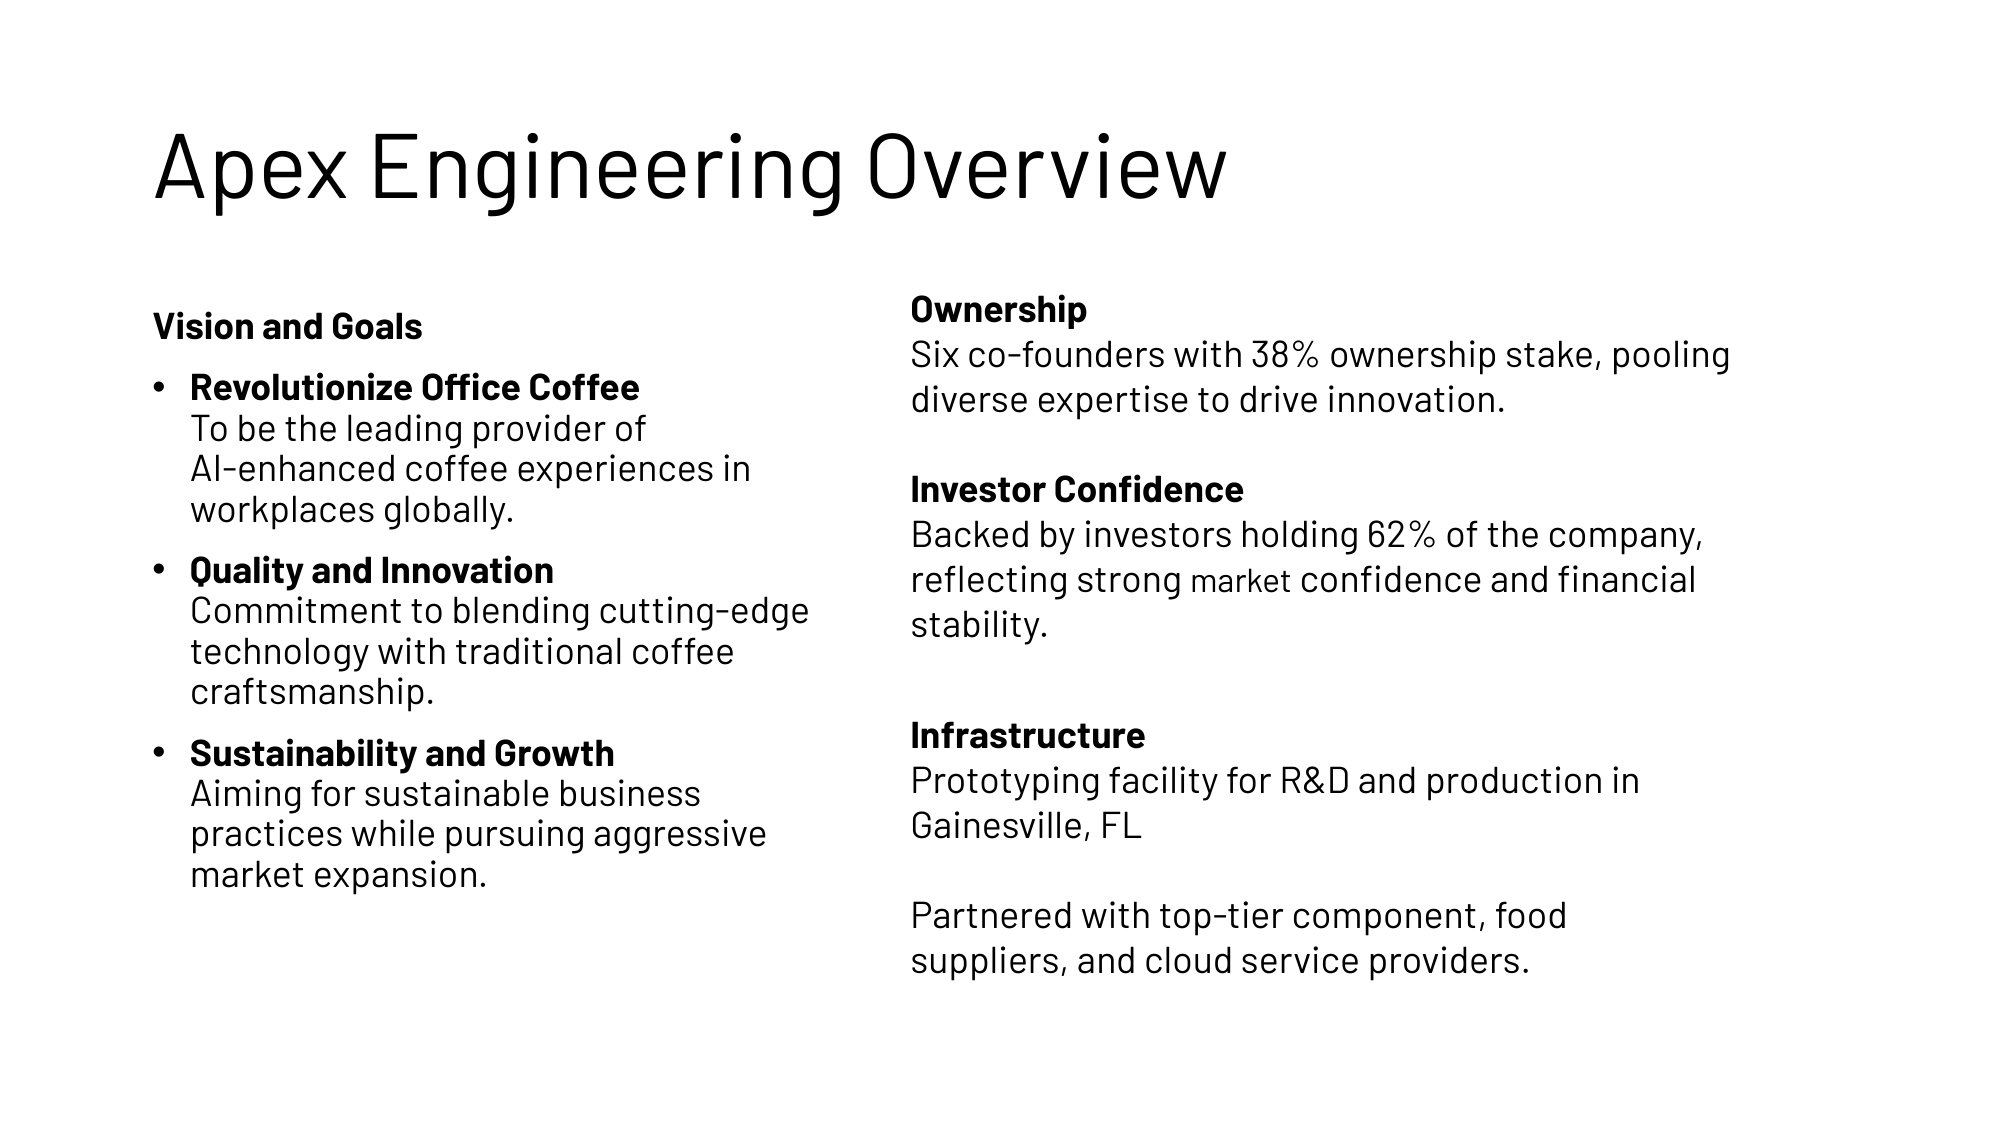

# Apex Engineering Overview
Ownership
Six co-founders with 38% ownership stake, pooling diverse expertise to drive innovation.

Investor Confidence
Backed by investors holding 62% of the company, reflecting strong market confidence and financial stability.
Vision and Goals
Revolutionize Office Coffee
To be the leading provider of
AI-enhanced coffee experiences in workplaces globally.
Quality and Innovation
Commitment to blending cutting-edge technology with traditional coffee craftsmanship.
Sustainability and Growth
Aiming for sustainable business practices while pursuing aggressive market expansion.
Infrastructure
Prototyping facility for R&D and production in Gainesville, FL

Partnered with top-tier component, food suppliers, and cloud service providers.